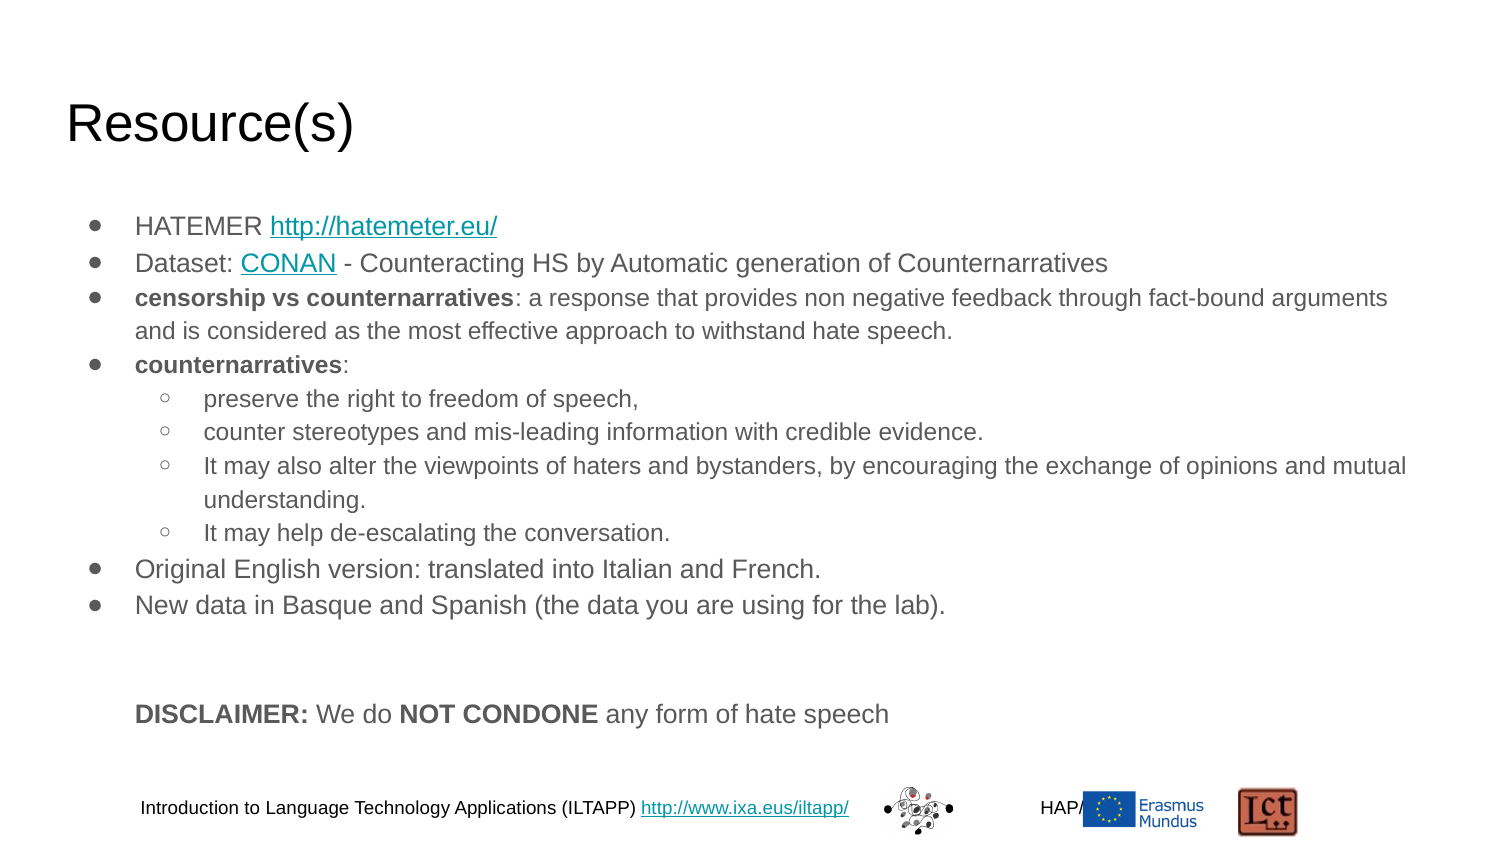

# Resource(s)
HATEMER http://hatemeter.eu/
Dataset: CONAN - Counteracting HS by Automatic generation of Counternarratives
censorship vs counternarratives: a response that provides non negative feedback through fact-bound arguments and is considered as the most effective approach to withstand hate speech.
counternarratives:
preserve the right to freedom of speech,
counter stereotypes and mis-leading information with credible evidence.
It may also alter the viewpoints of haters and bystanders, by encouraging the exchange of opinions and mutual understanding.
It may help de-escalating the conversation.
Original English version: translated into Italian and French.
New data in Basque and Spanish (the data you are using for the lab).

DISCLAIMER: We do NOT CONDONE any form of hate speech